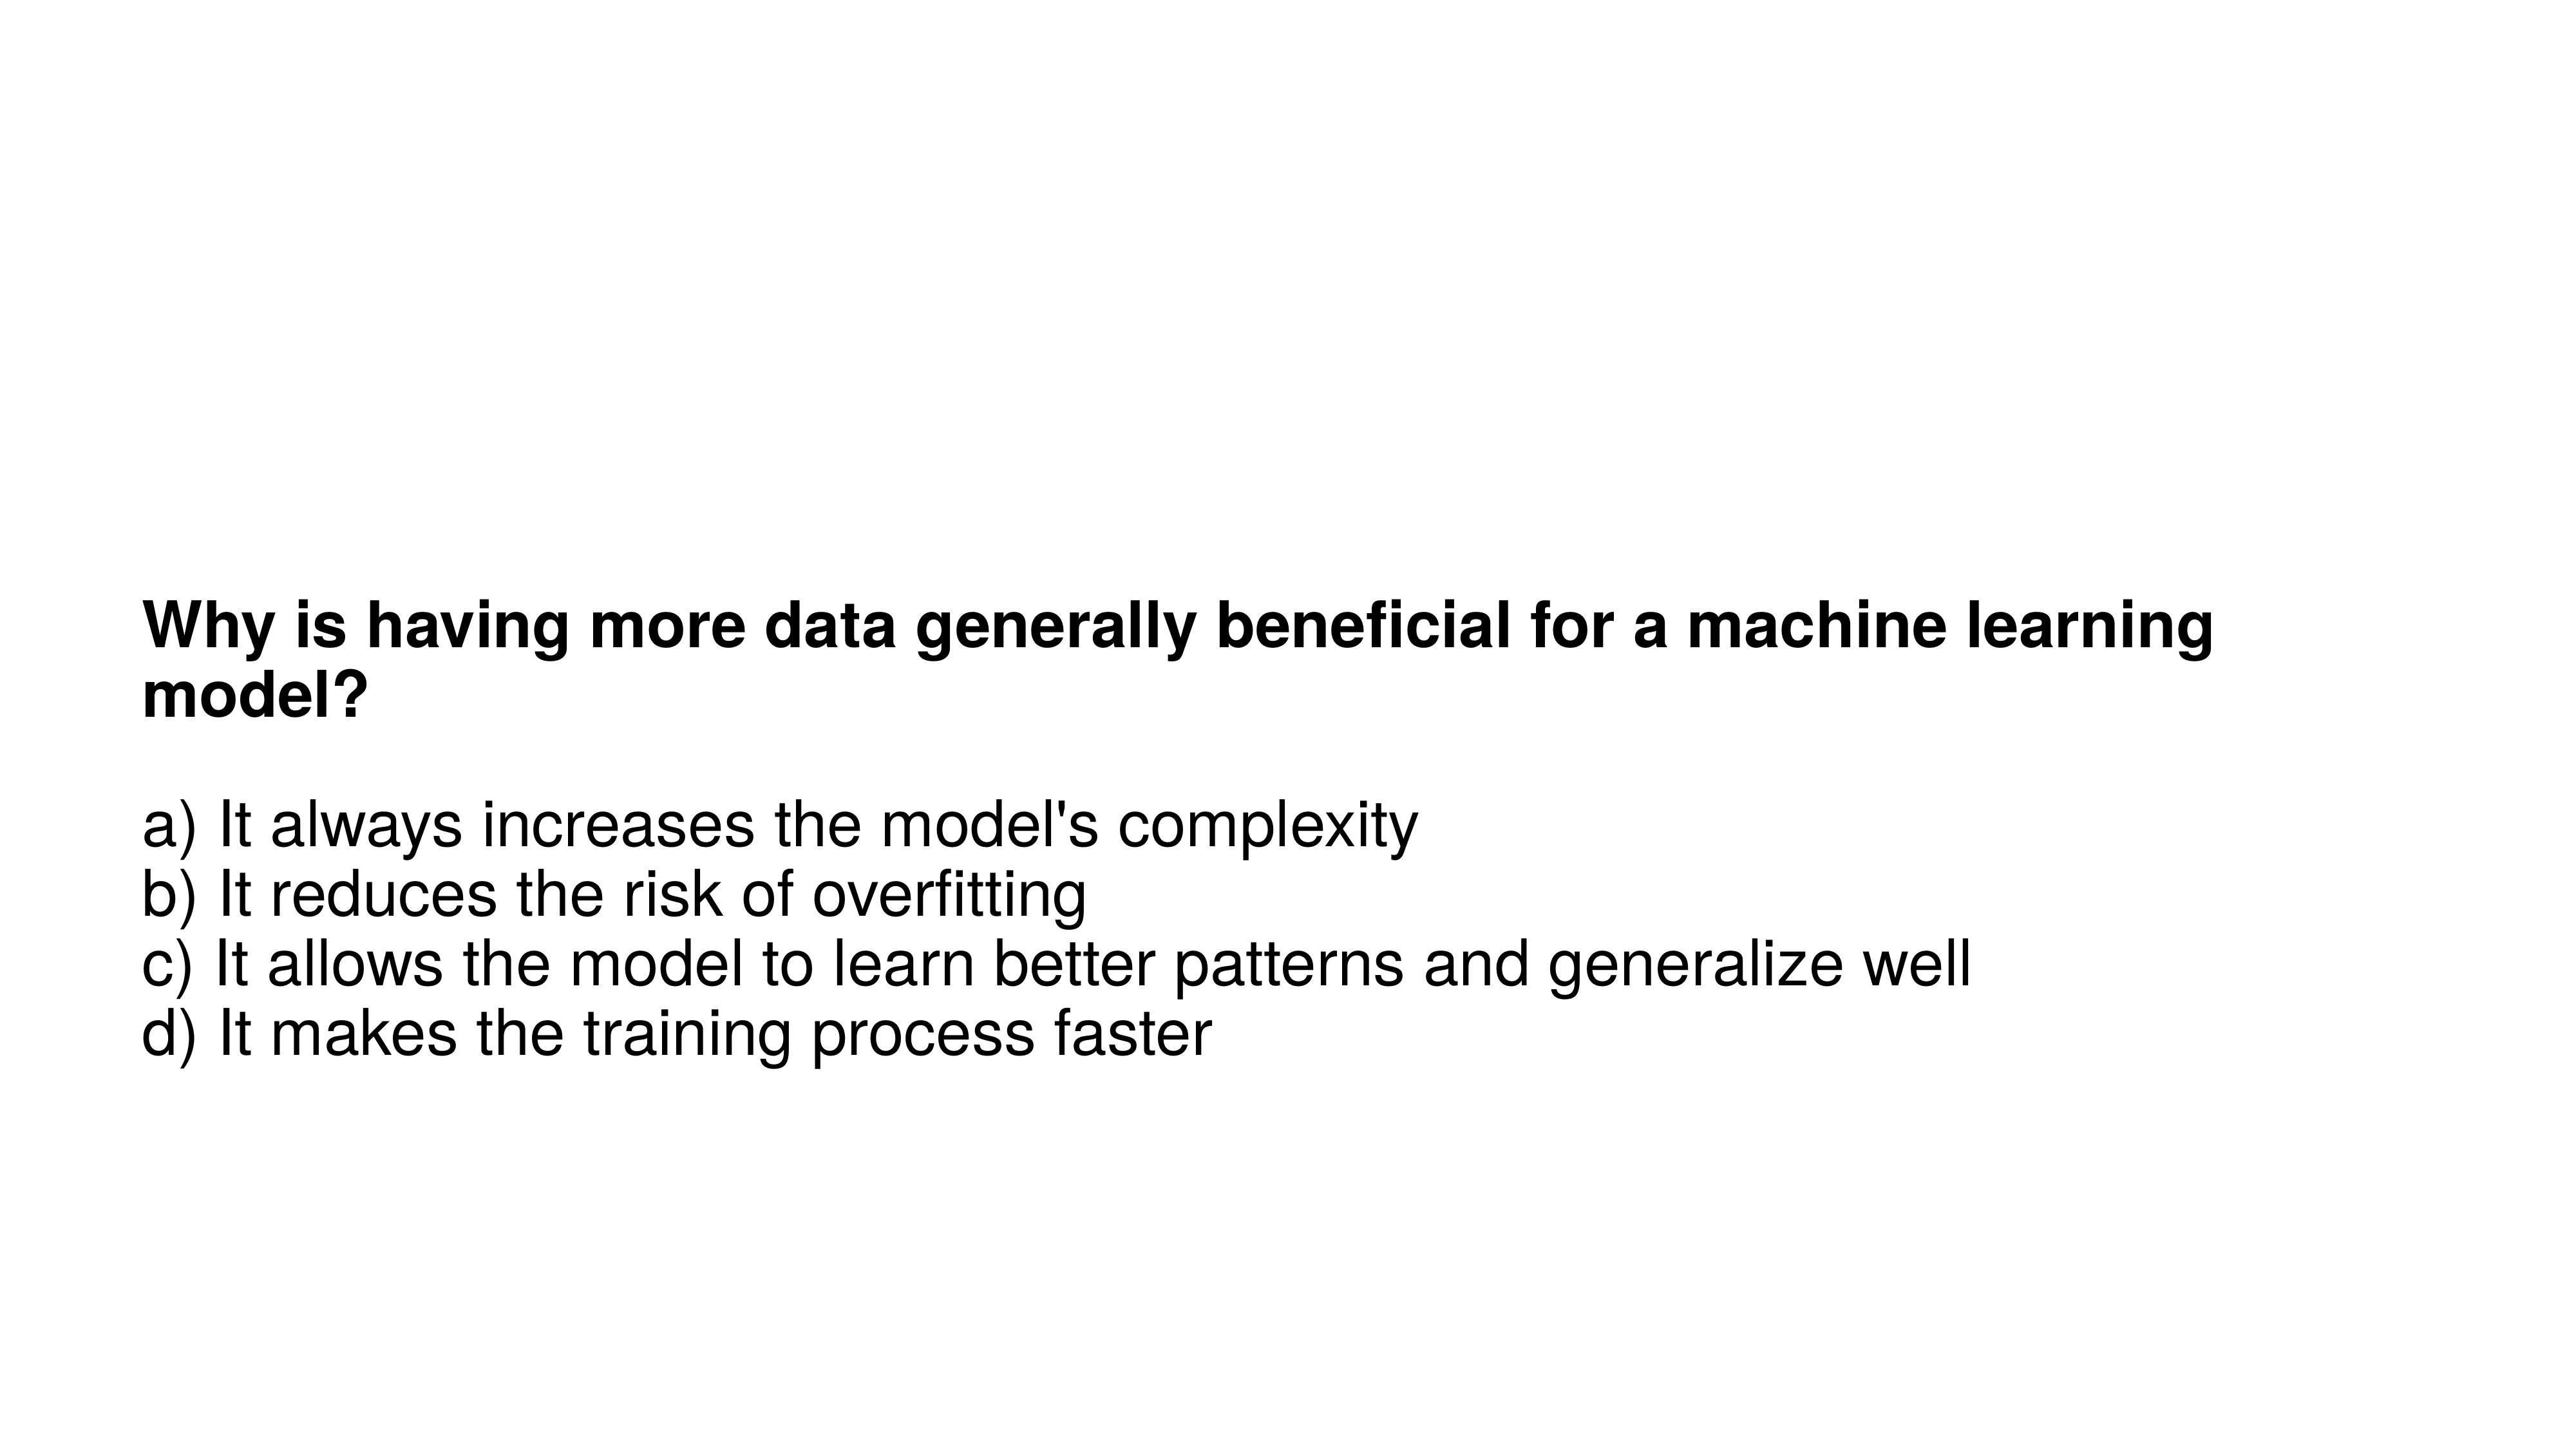

#

Why is having more data generally beneficial for a machine learning model?
a) It always increases the model's complexity
b) It reduces the risk of overfitting
c) It allows the model to learn better patterns and generalize well
d) It makes the training process faster